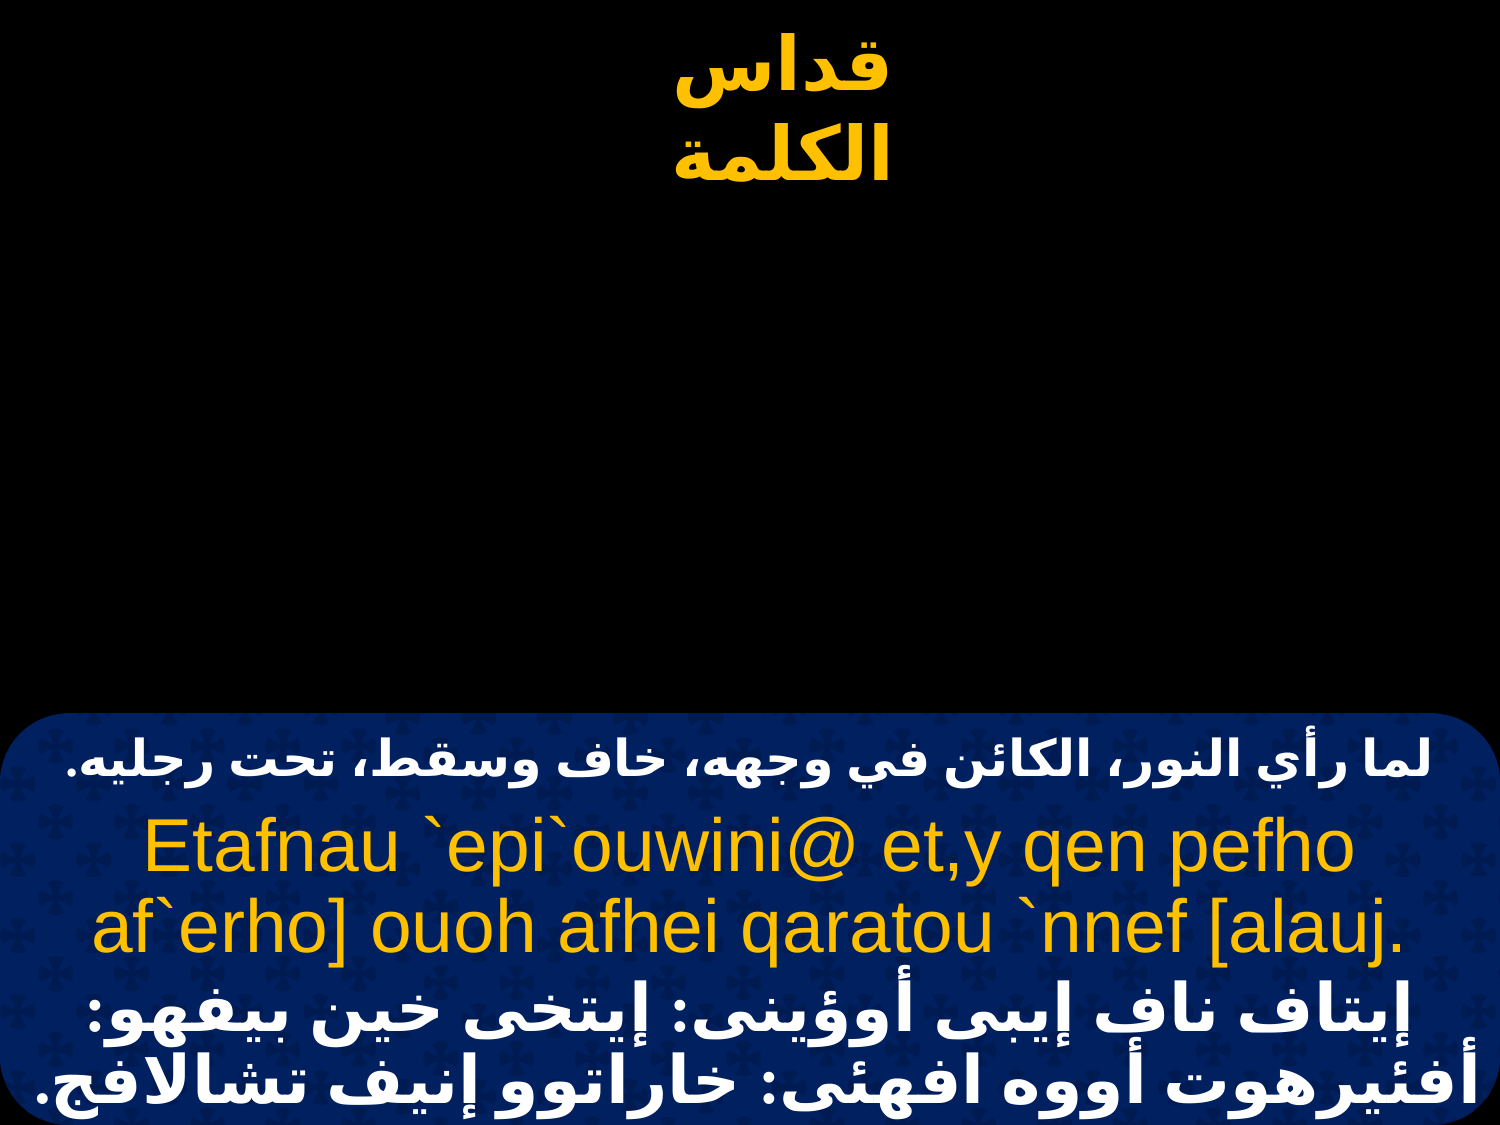

# لما رأي النور، الكائن في وجهه، خاف وسقط، تحت رجليه.
Etafnau `epi`ouwini@ et,y qen pefho af`erho] ouoh afhei qaratou `nnef [alauj.
إيتاف ناف إيبى أوؤينى: إيتخى خين بيفهو: أفئيرهوت أووه افهئى: خاراتوو إنيف تشالافج.